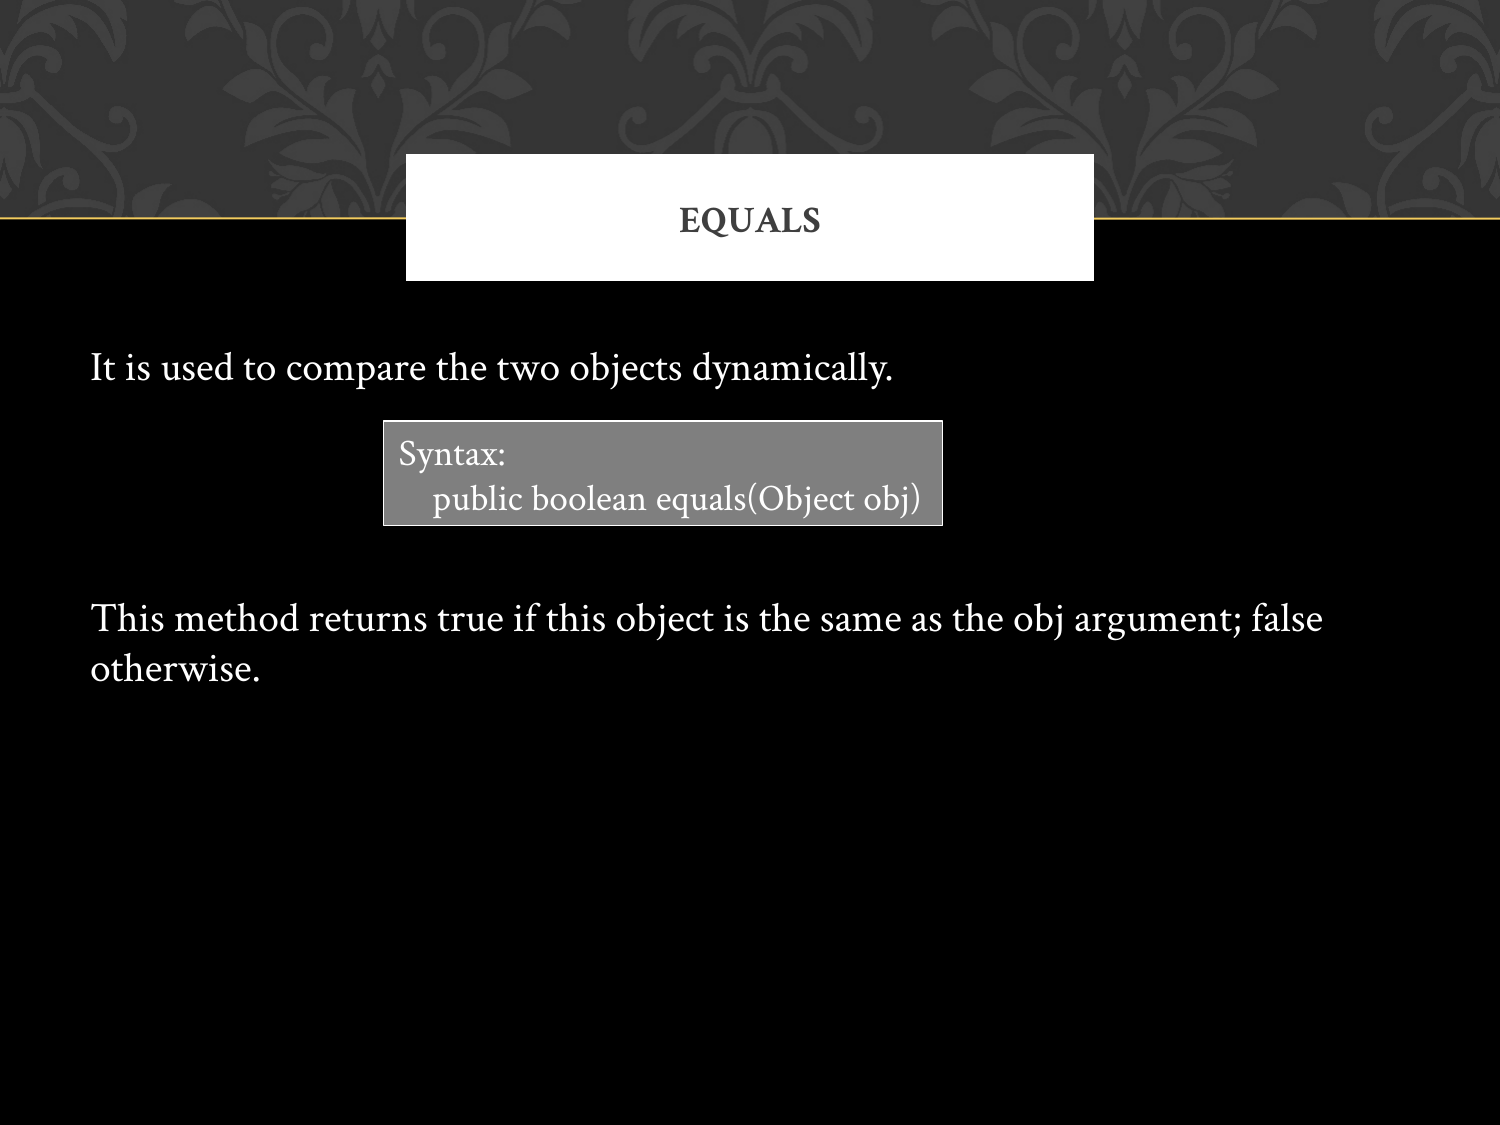

# EQUALS
It is used to compare the two objects dynamically.

This method returns true if this object is the same as the obj argument; false otherwise.
Syntax:
    public boolean equals(Object obj)